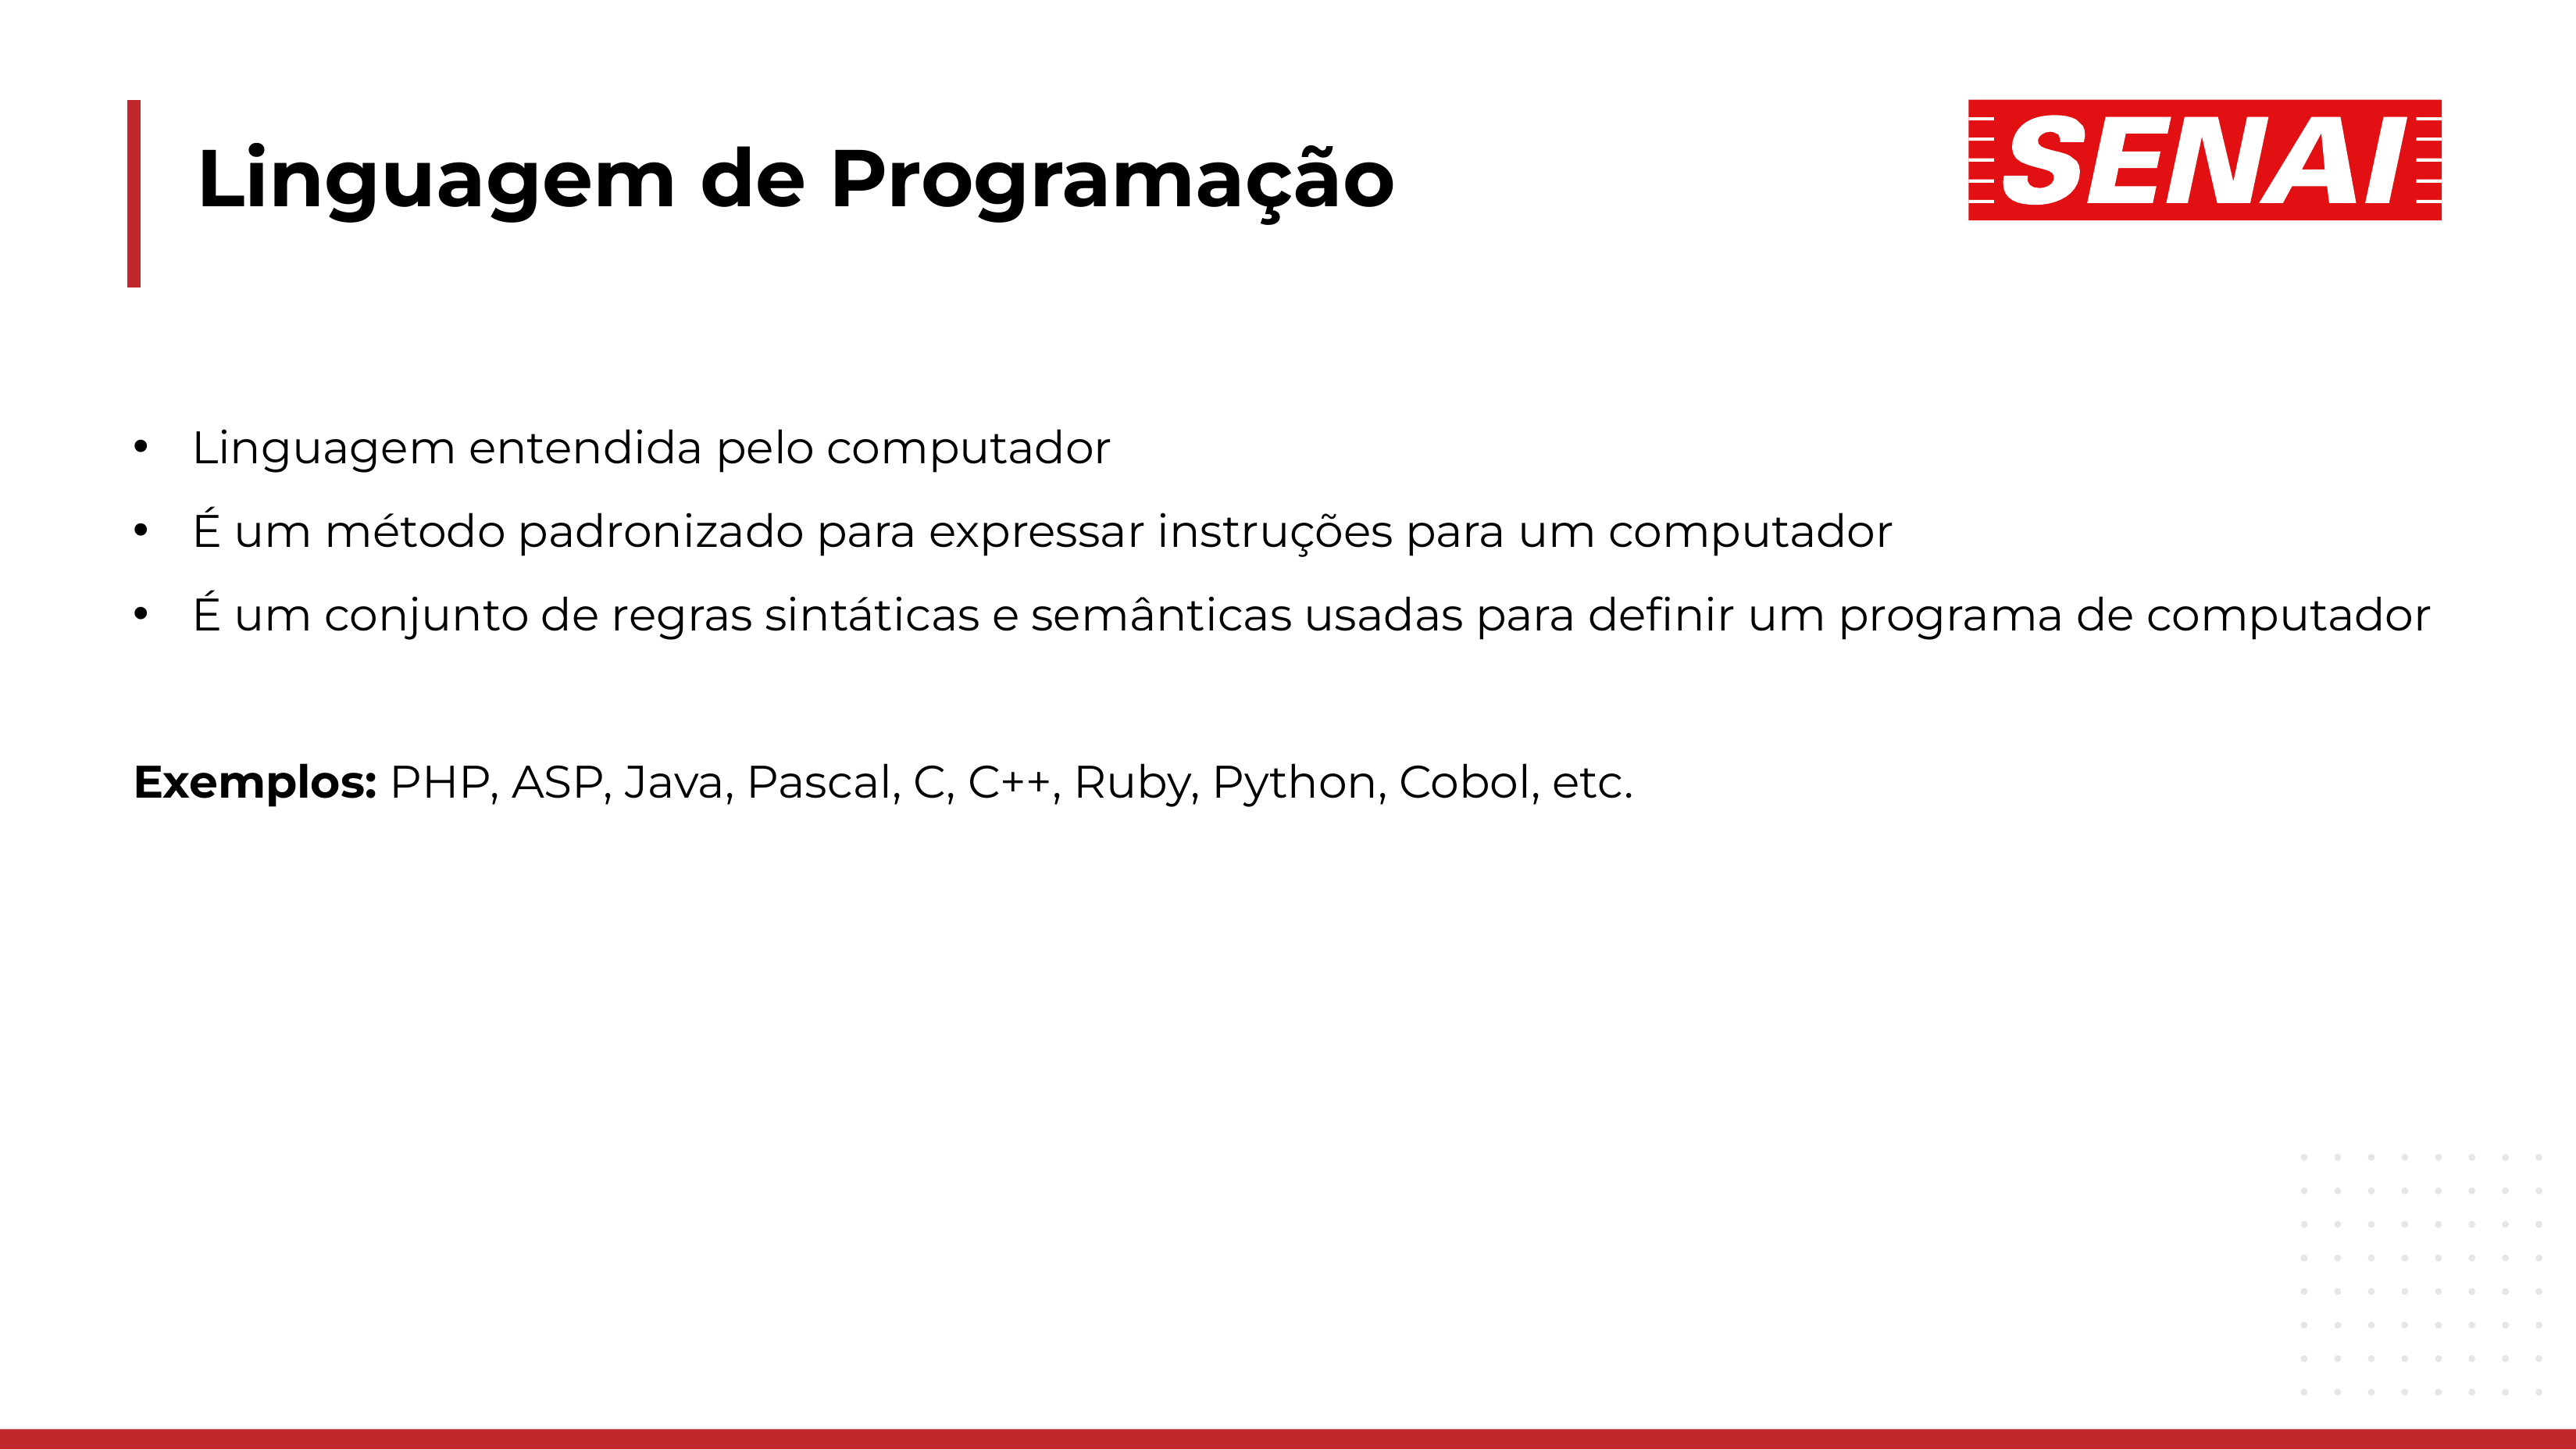

Linguagem de Programação
Linguagem entendida pelo computador
É um método padronizado para expressar instruções para um computador
É um conjunto de regras sintáticas e semânticas usadas para definir um programa de computador

Exemplos: PHP, ASP, Java, Pascal, C, C++, Ruby, Python, Cobol, etc.